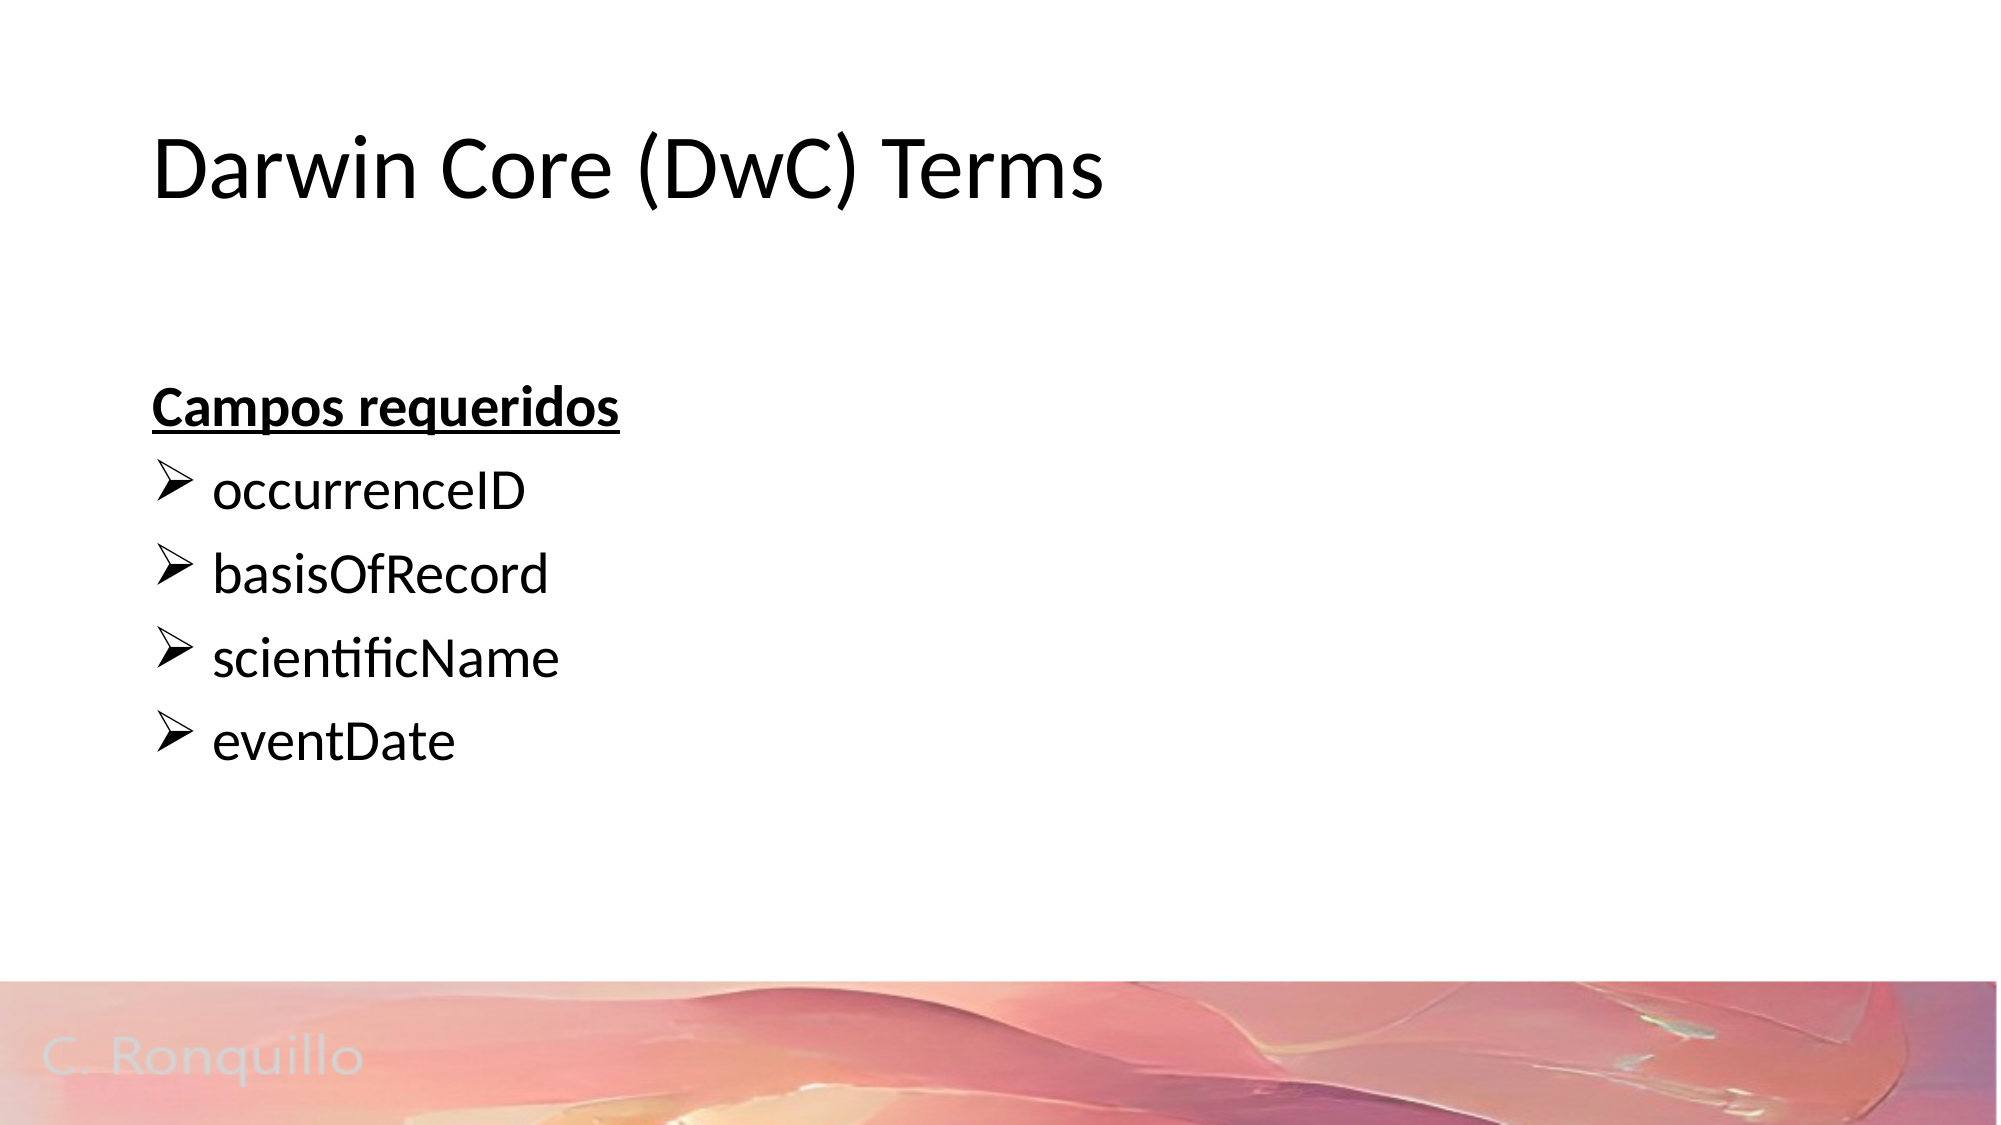

# Darwin Core (DwC) Terms
Campos requeridos
 occurrenceID
 basisOfRecord
 scientificName
 eventDate